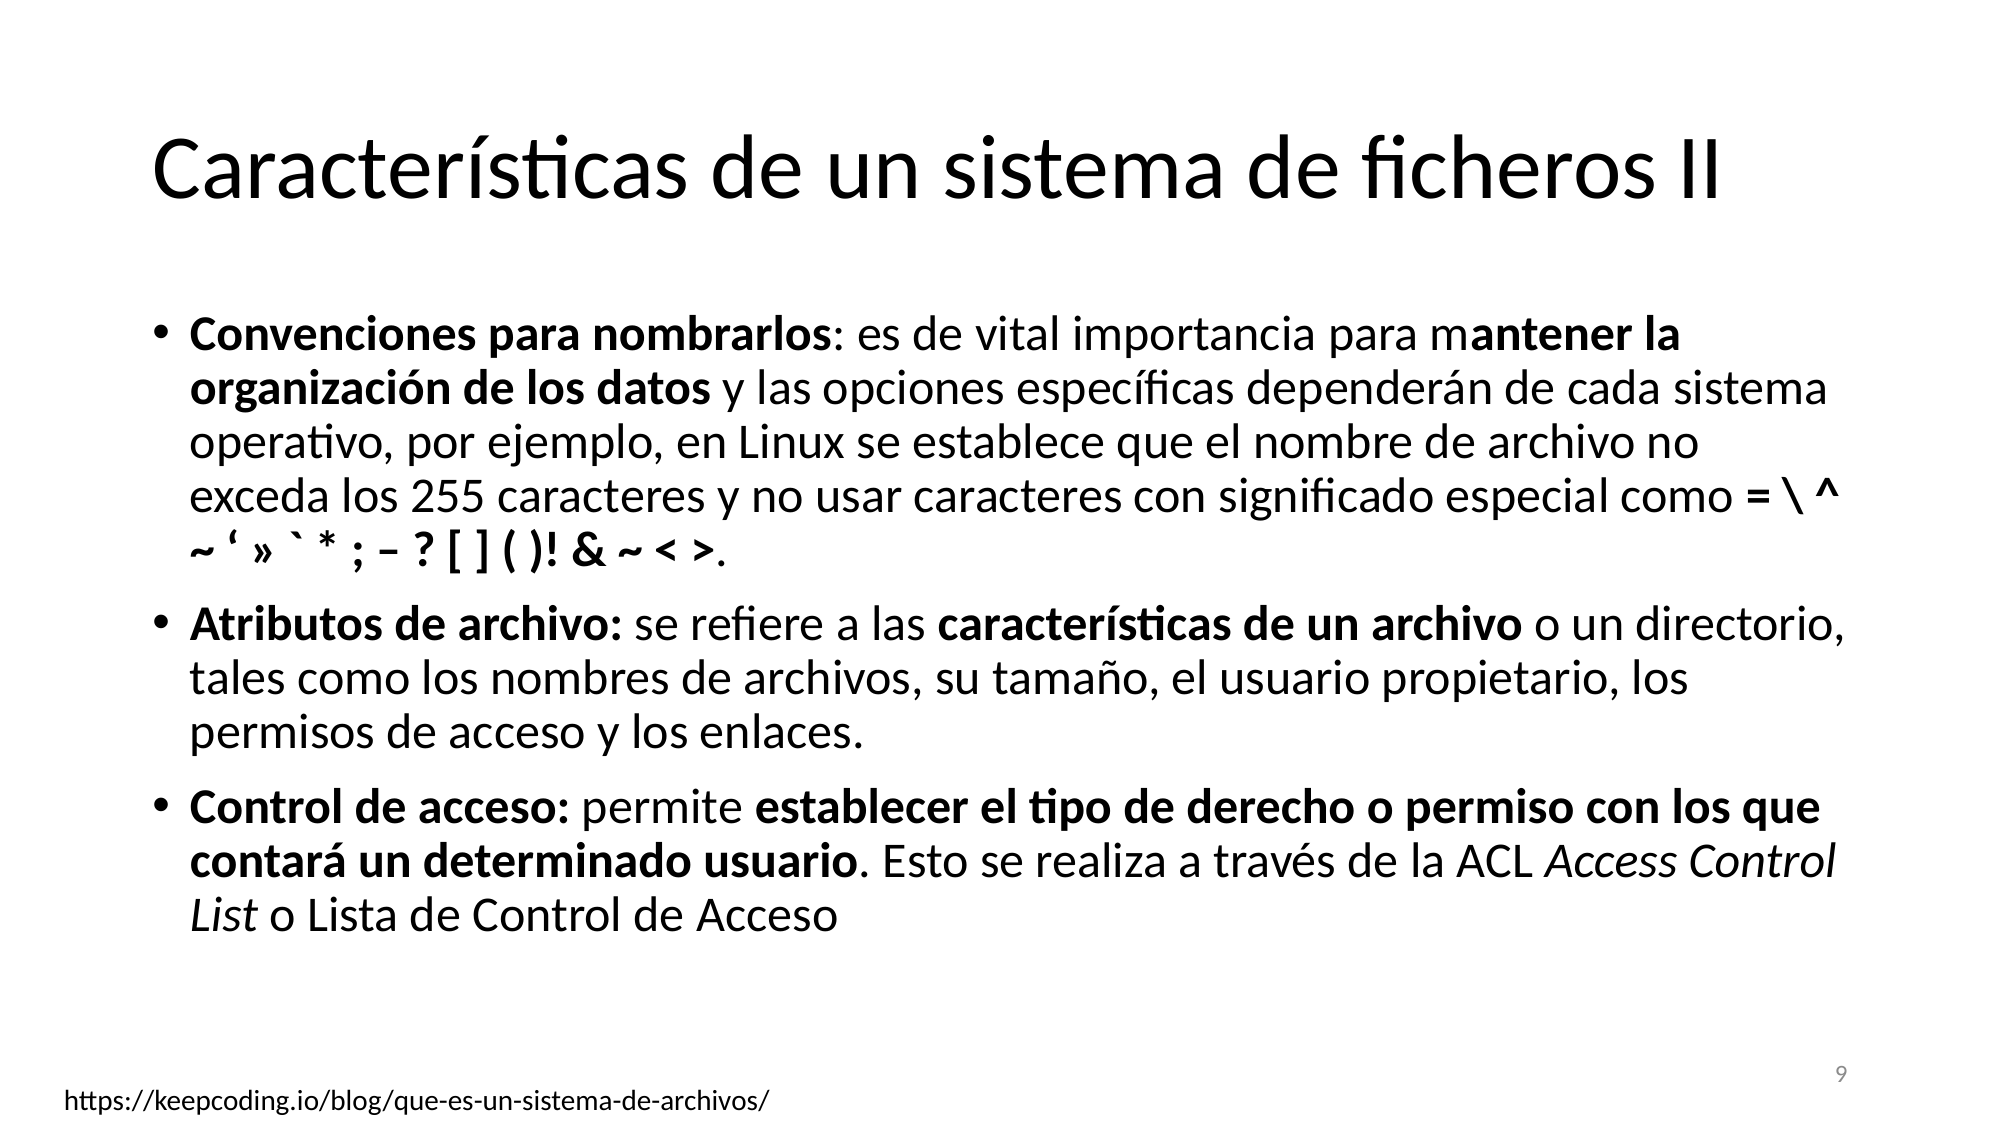

# Características de un sistema de ficheros II
Convenciones para nombrarlos: es de vital importancia para mantener la organización de los datos y las opciones específicas dependerán de cada sistema operativo, por ejemplo, en Linux se establece que el nombre de archivo no exceda los 255 caracteres y no usar caracteres con significado especial como = \ ^ ~ ‘ » ` * ; – ? [ ] ( )! & ~ < >.
Atributos de archivo: se refiere a las características de un archivo o un directorio, tales como los nombres de archivos, su tamaño, el usuario propietario, los permisos de acceso y los enlaces.
Control de acceso: permite establecer el tipo de derecho o permiso con los que contará un determinado usuario. Esto se realiza a través de la ACL Access Control List o Lista de Control de Acceso
9
https://keepcoding.io/blog/que-es-un-sistema-de-archivos/